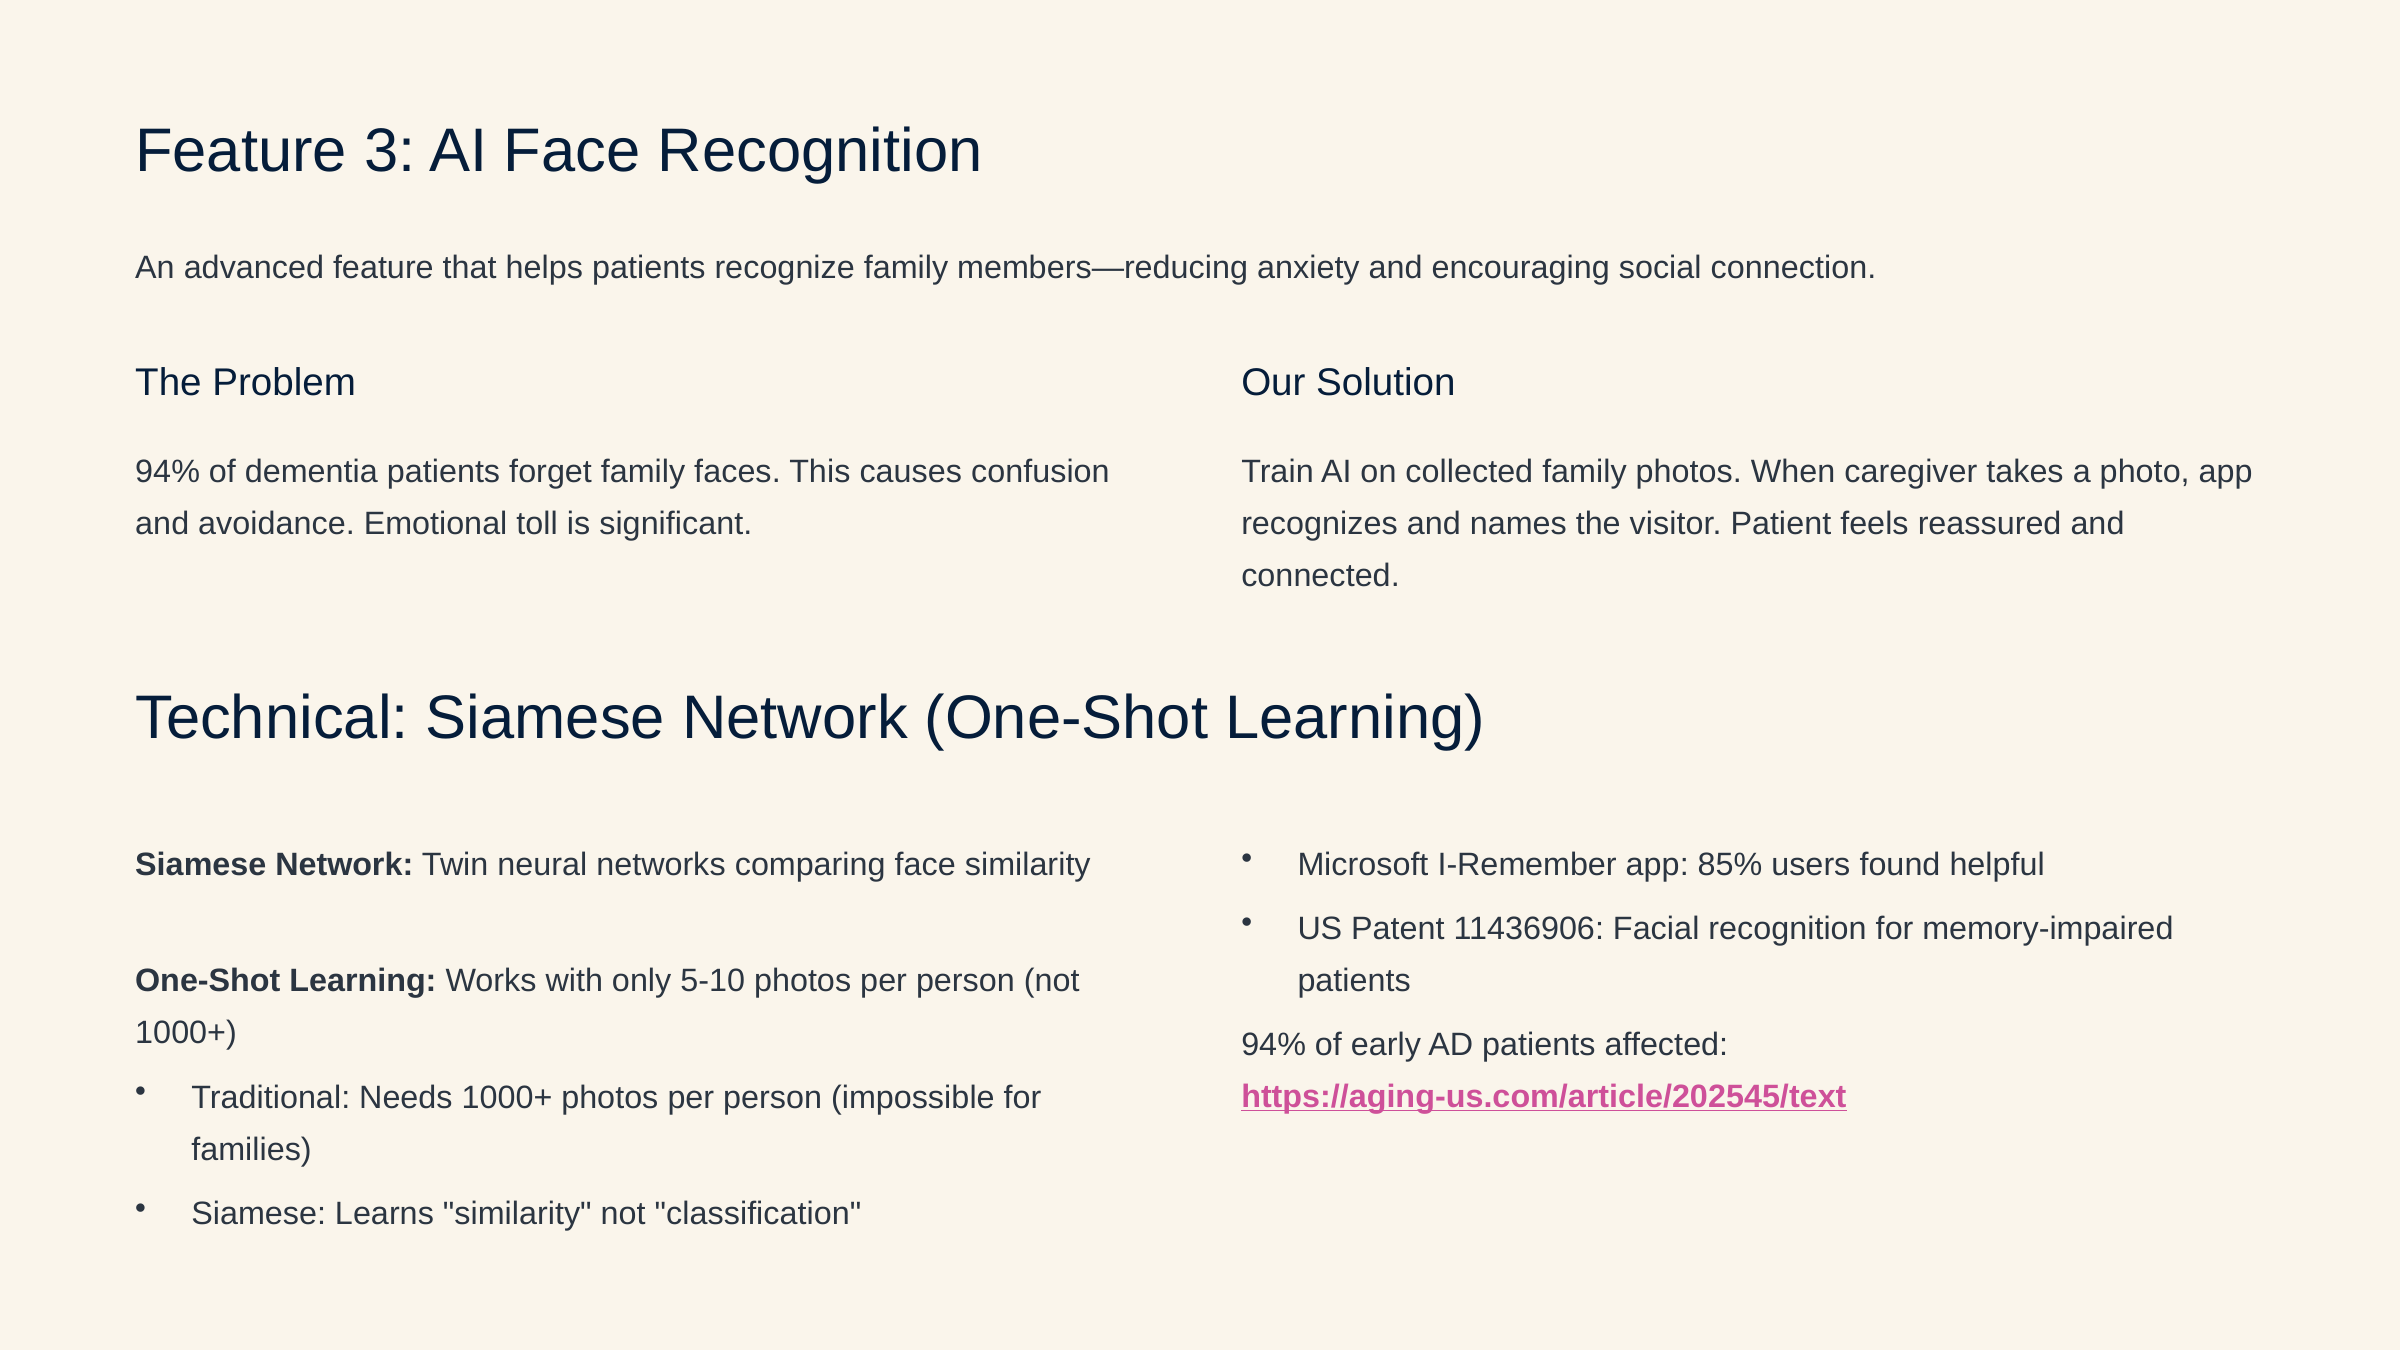

Feature 3: AI Face Recognition
An advanced feature that helps patients recognize family members—reducing anxiety and encouraging social connection.
The Problem
Our Solution
94% of dementia patients forget family faces. This causes confusion and avoidance. Emotional toll is significant.
Train AI on collected family photos. When caregiver takes a photo, app recognizes and names the visitor. Patient feels reassured and connected.
Technical: Siamese Network (One-Shot Learning)
Siamese Network: Twin neural networks comparing face similarity
Microsoft I-Remember app: 85% users found helpful
US Patent 11436906: Facial recognition for memory-impaired patients
One-Shot Learning: Works with only 5-10 photos per person (not 1000+)
94% of early AD patients affected: https://aging-us.com/article/202545/text
Traditional: Needs 1000+ photos per person (impossible for families)
Siamese: Learns "similarity" not "classification"